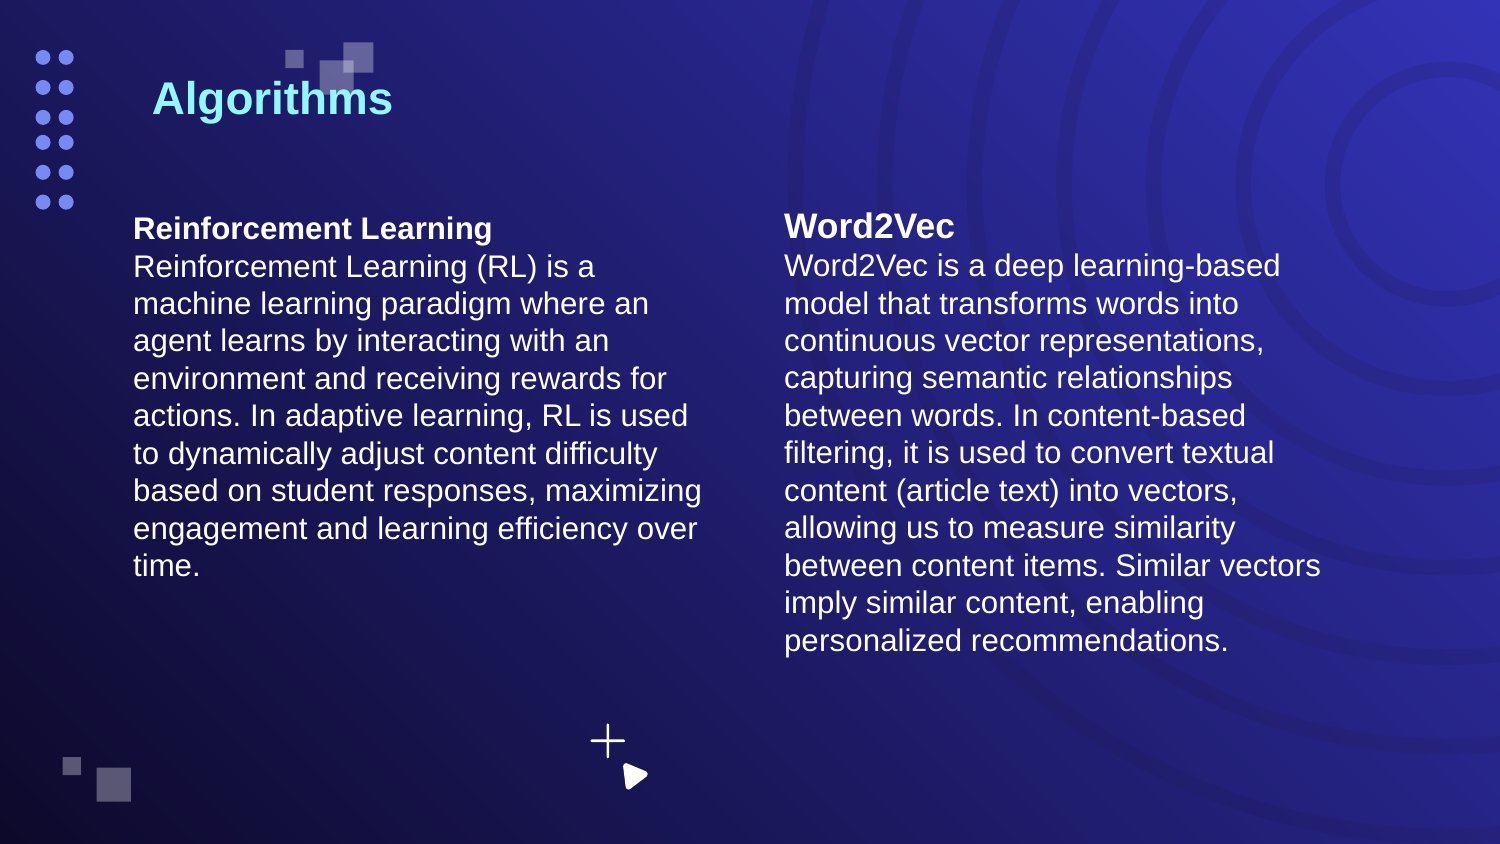

# Algorithms
Reinforcement Learning
Reinforcement Learning (RL) is a machine learning paradigm where an agent learns by interacting with an environment and receiving rewards for actions. In adaptive learning, RL is used to dynamically adjust content difficulty based on student responses, maximizing engagement and learning efficiency over time.

Word2Vec
Word2Vec is a deep learning-based model that transforms words into continuous vector representations, capturing semantic relationships between words. In content-based filtering, it is used to convert textual content (article text) into vectors, allowing us to measure similarity between content items. Similar vectors imply similar content, enabling personalized recommendations.